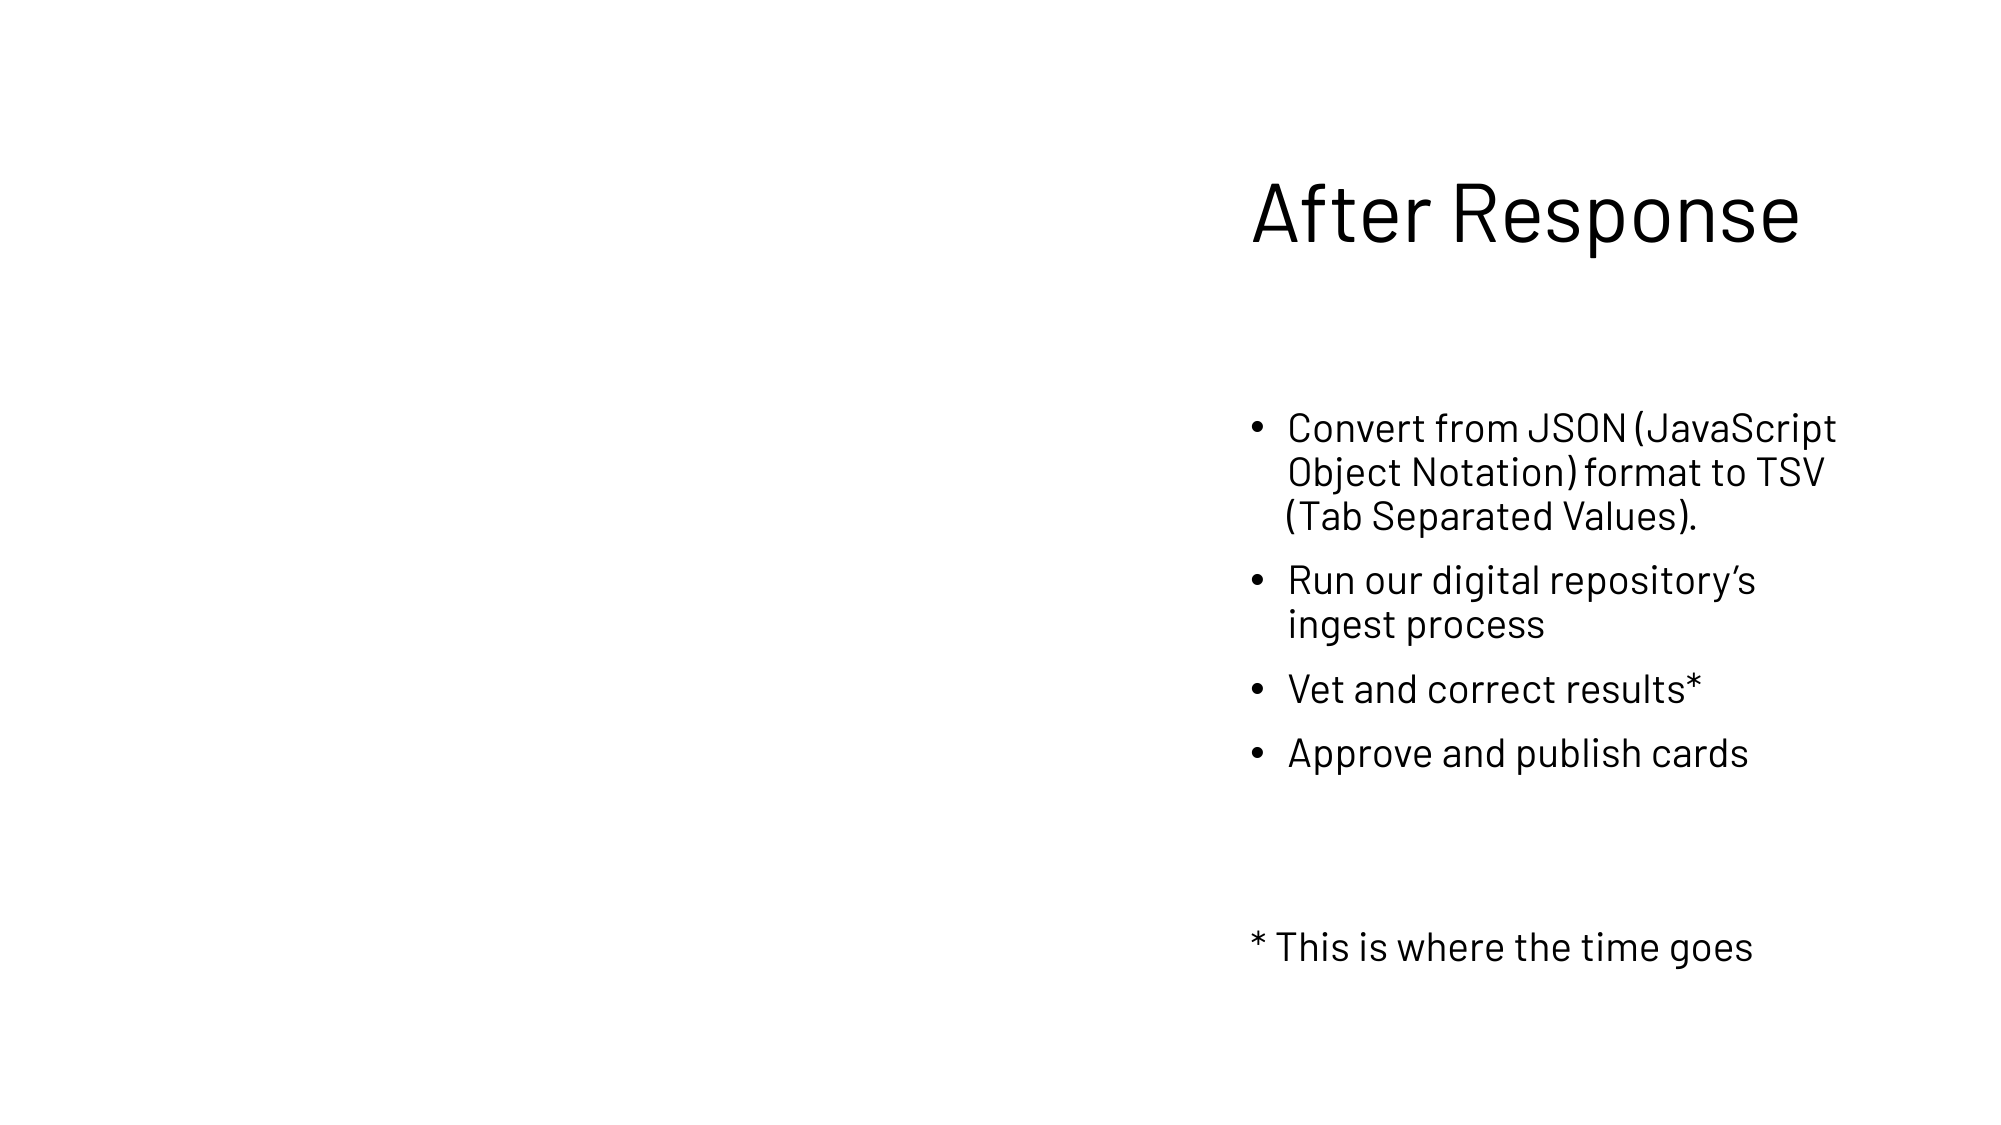

# After Response

Convert from JSON (JavaScript Object Notation) format to TSV (Tab Separated Values).
Run our digital repository’s ingest process
Vet and correct results*
Approve and publish cards

* This is where the time goes